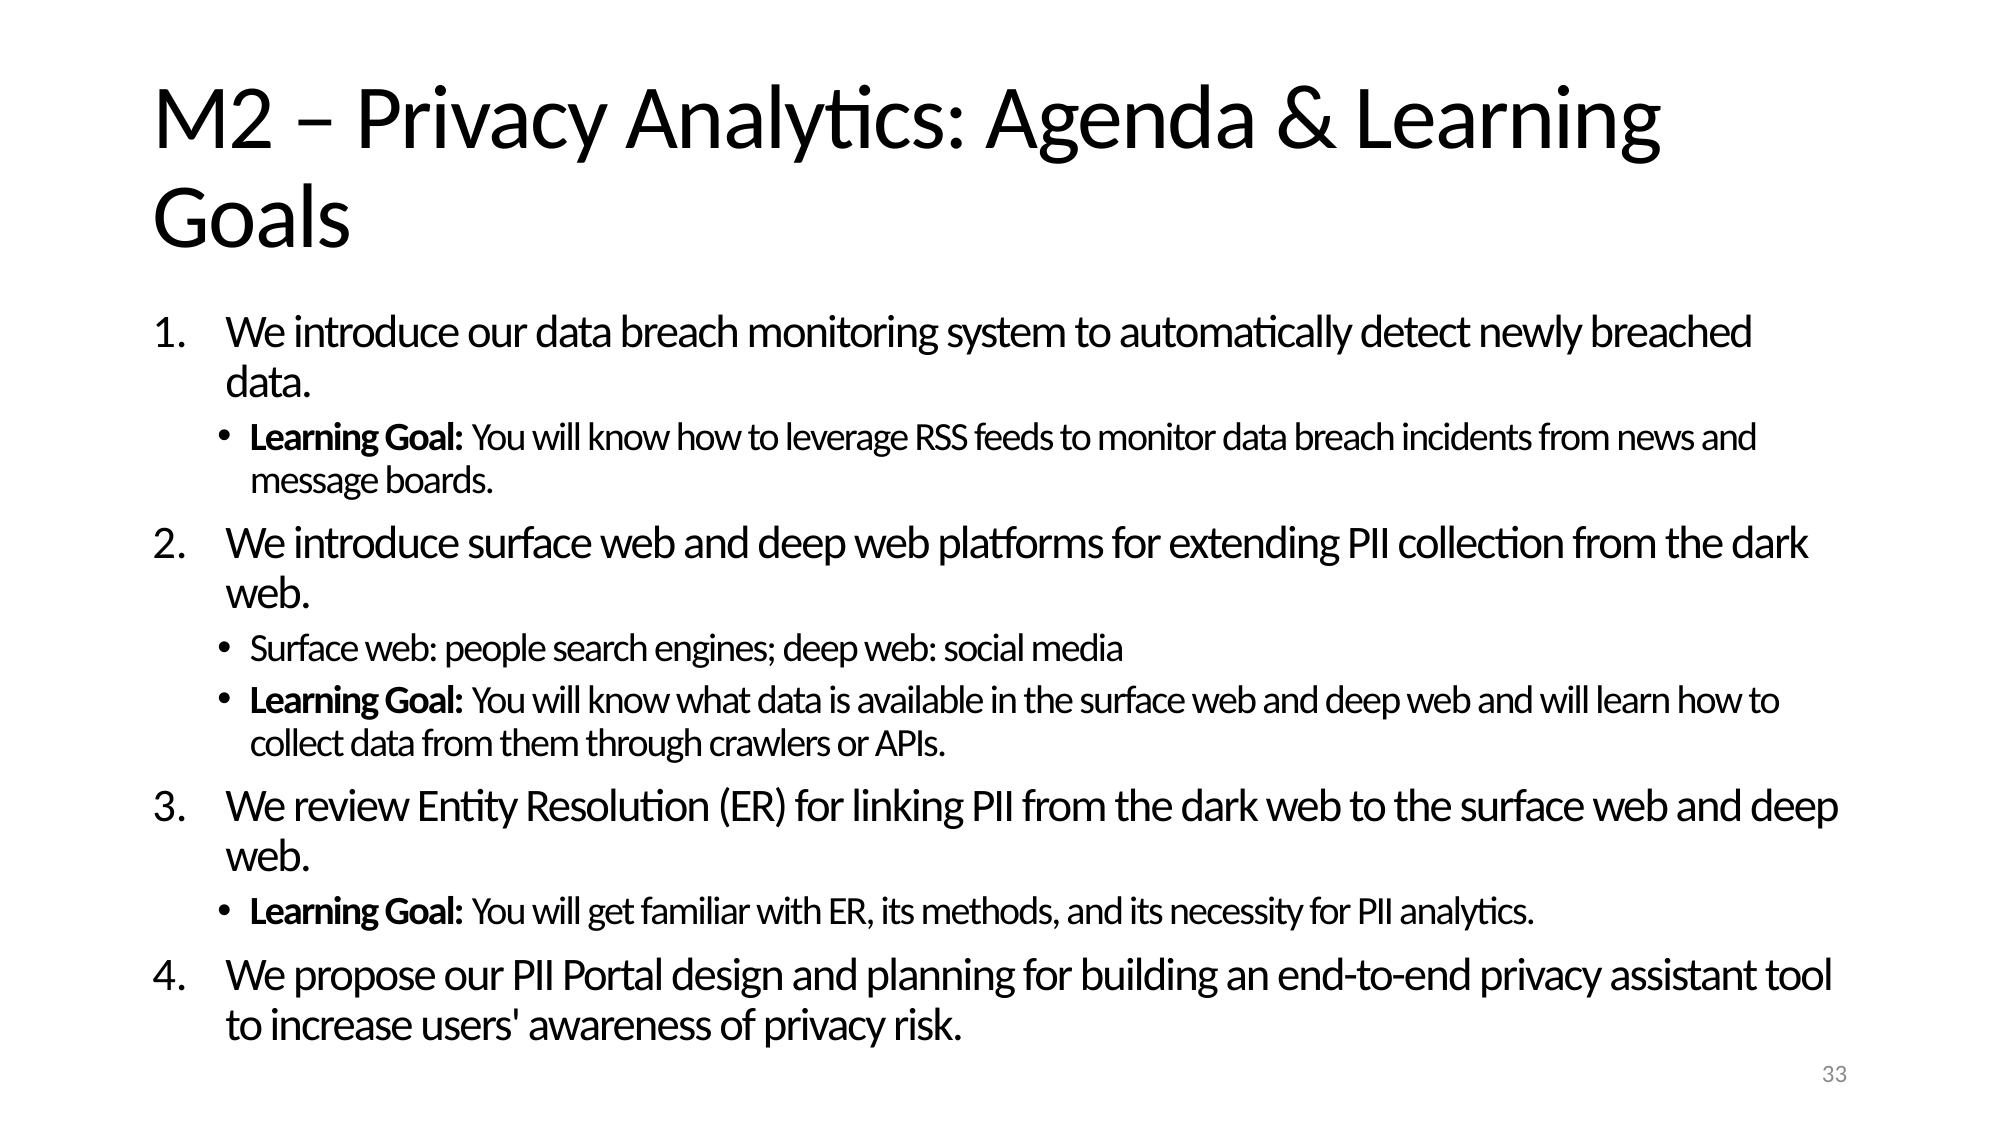

# M2 – Privacy Analytics: Agenda & Learning Goals
We introduce our data breach monitoring system to automatically detect newly breached data.
Learning Goal: You will know how to leverage RSS feeds to monitor data breach incidents from news and message boards.
We introduce surface web and deep web platforms for extending PII collection from the dark web.
Surface web: people search engines; deep web: social media
Learning Goal: You will know what data is available in the surface web and deep web and will learn how to collect data from them through crawlers or APIs.
We review Entity Resolution (ER) for linking PII from the dark web to the surface web and deep web.
Learning Goal: You will get familiar with ER, its methods, and its necessity for PII analytics.
We propose our PII Portal design and planning for building an end-to-end privacy assistant tool to increase users' awareness of privacy risk.
33